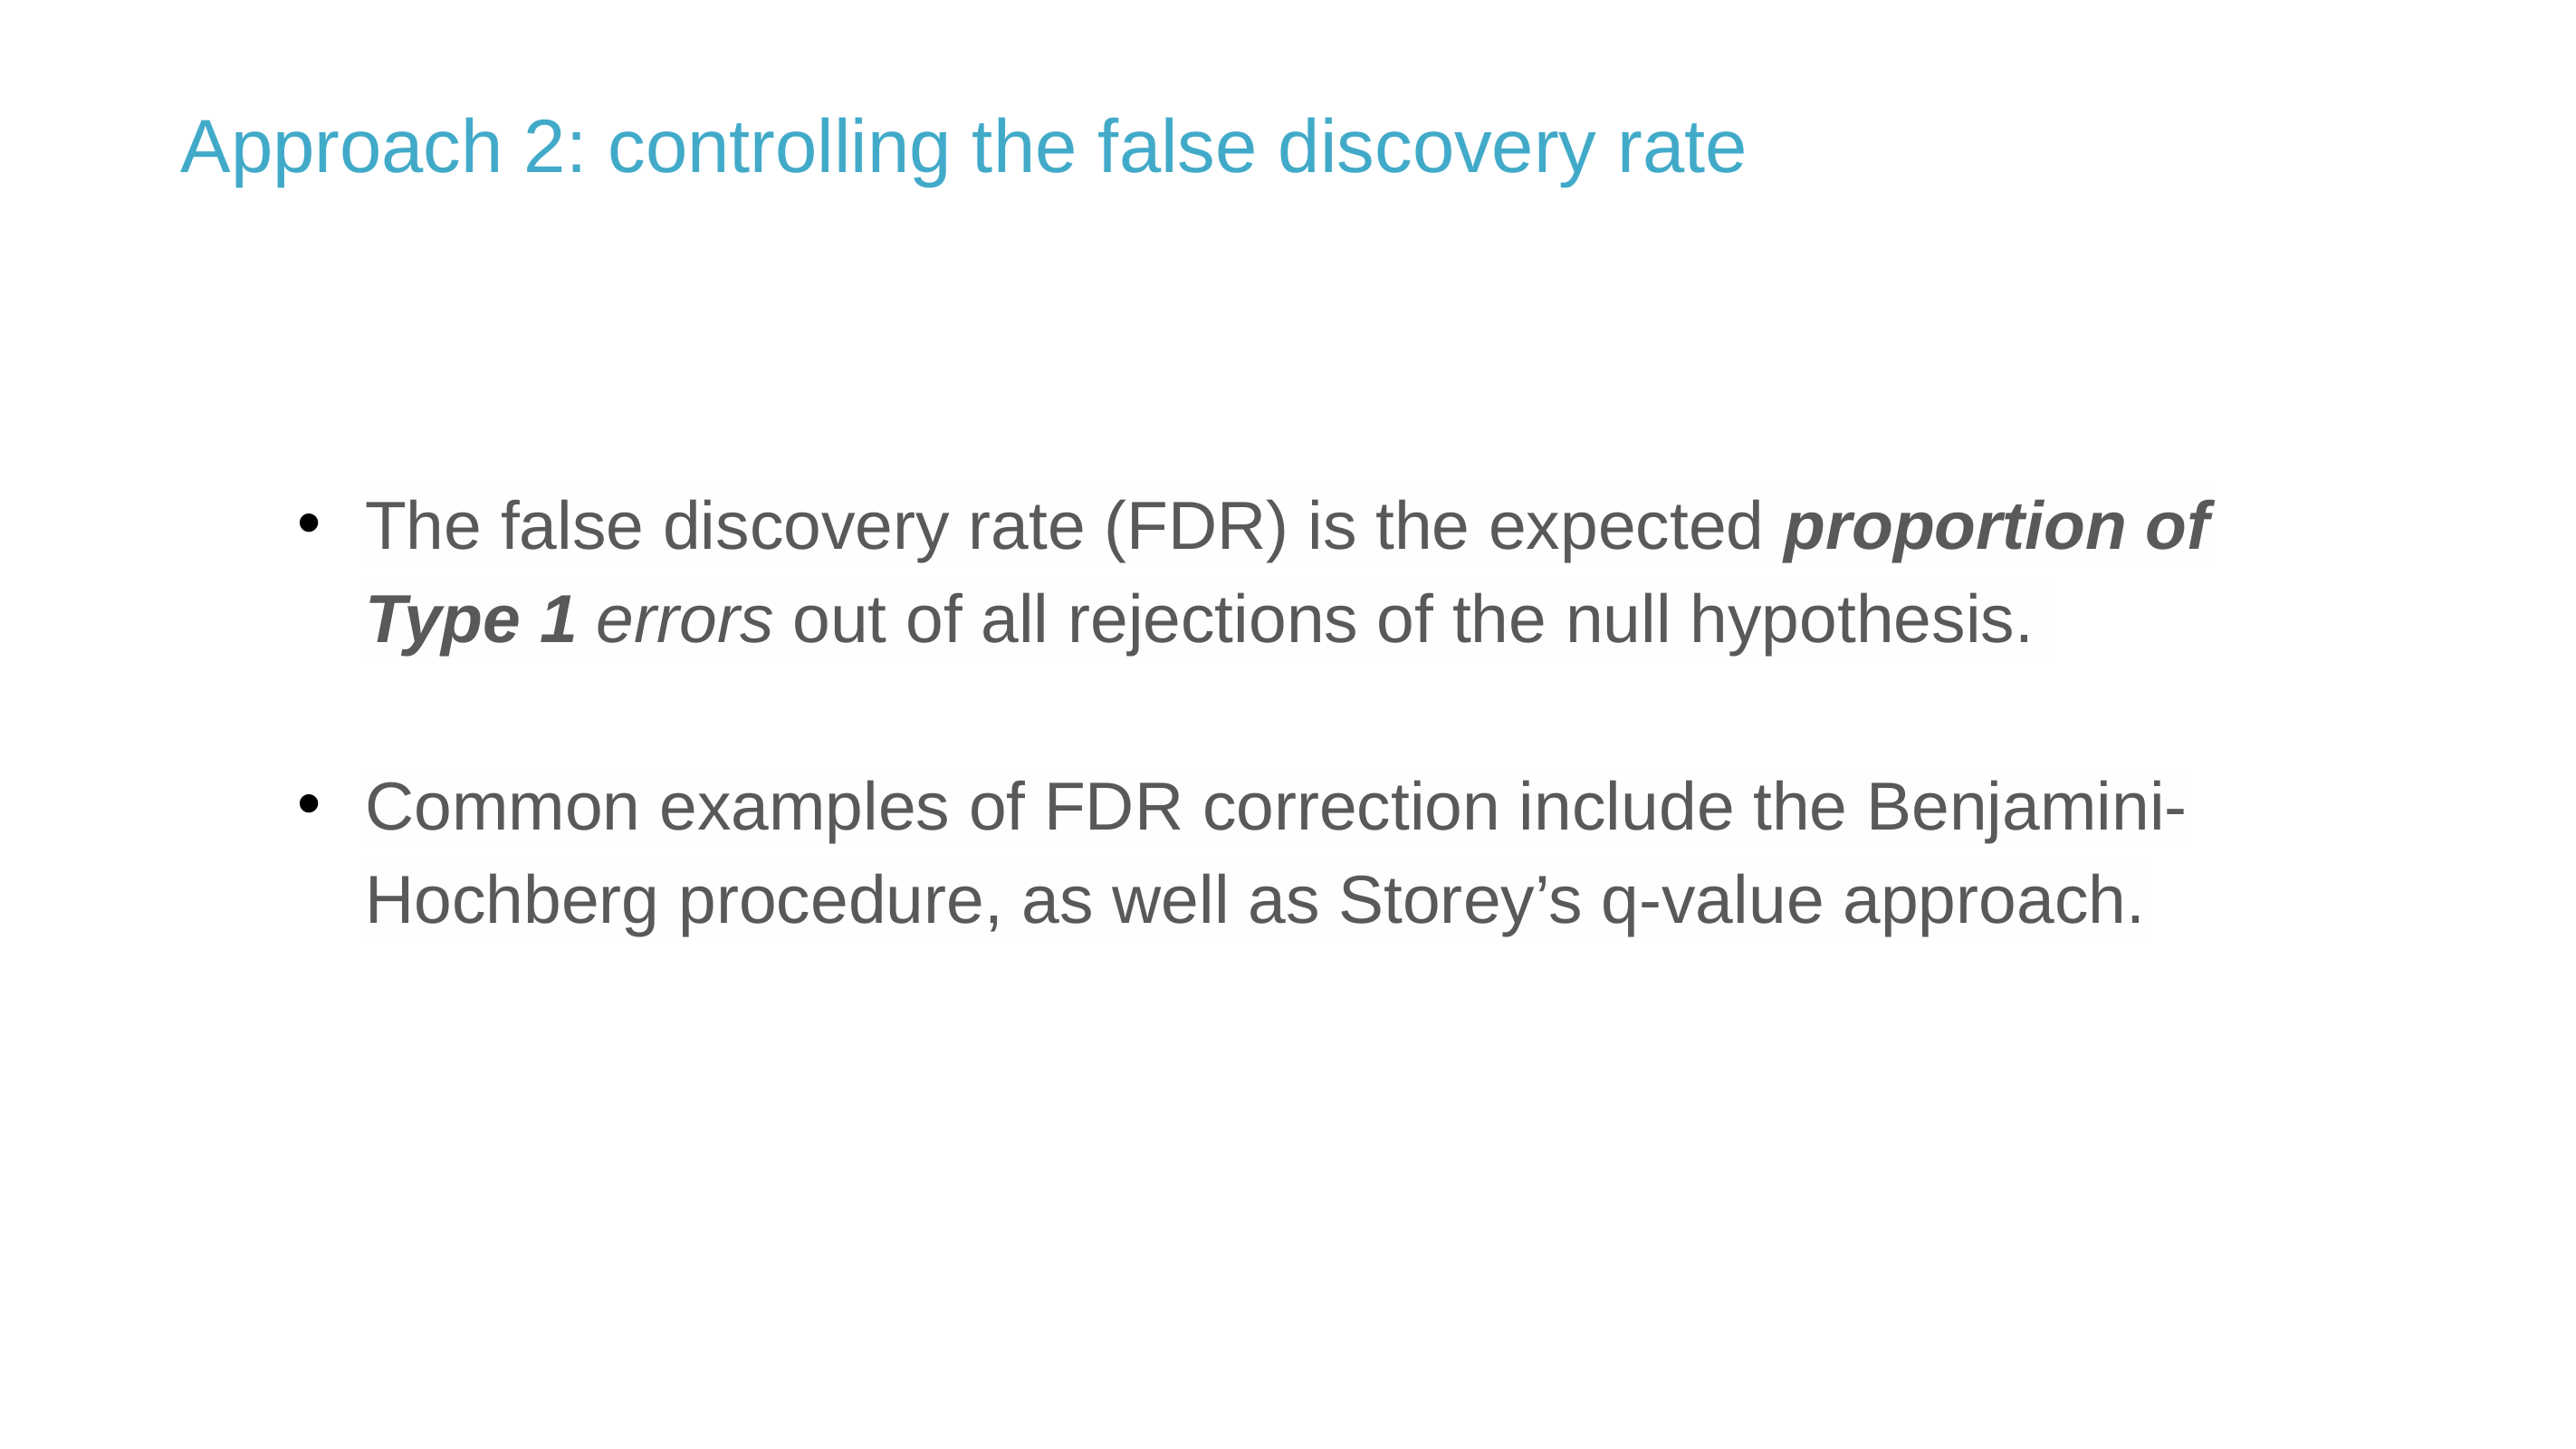

Approach 2: controlling the false discovery rate
The false discovery rate (FDR) is the expected proportion of Type 1 errors out of all rejections of the null hypothesis.

Common examples of FDR correction include the Benjamini-Hochberg procedure, as well as Storey’s q-value approach.